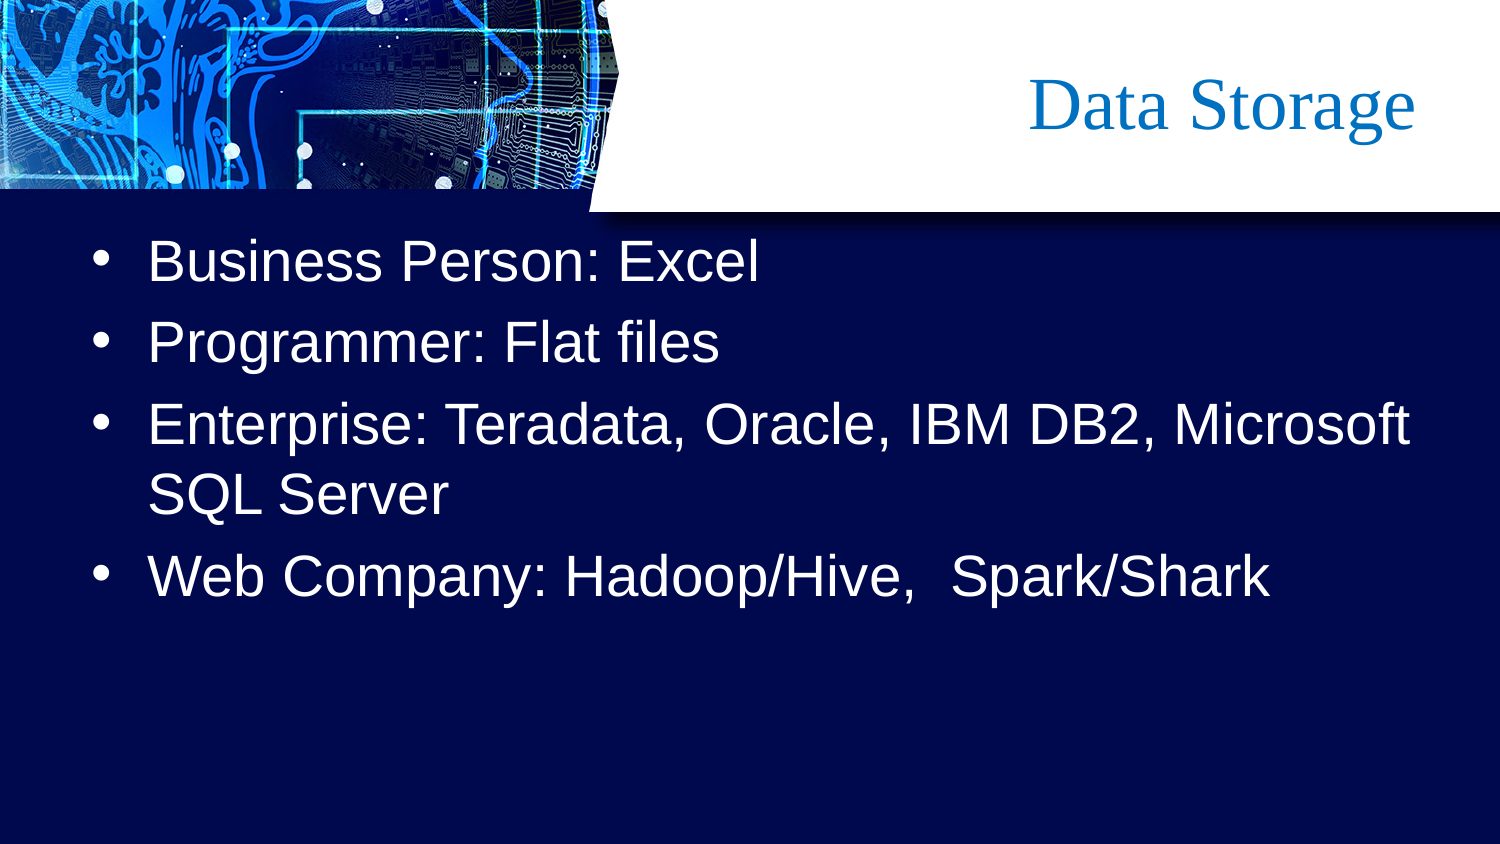

# Data Storage
Business Person: Excel
Programmer: Flat files
Enterprise: Teradata, Oracle, IBM DB2, Microsoft SQL Server
Web Company: Hadoop/Hive,  Spark/Shark